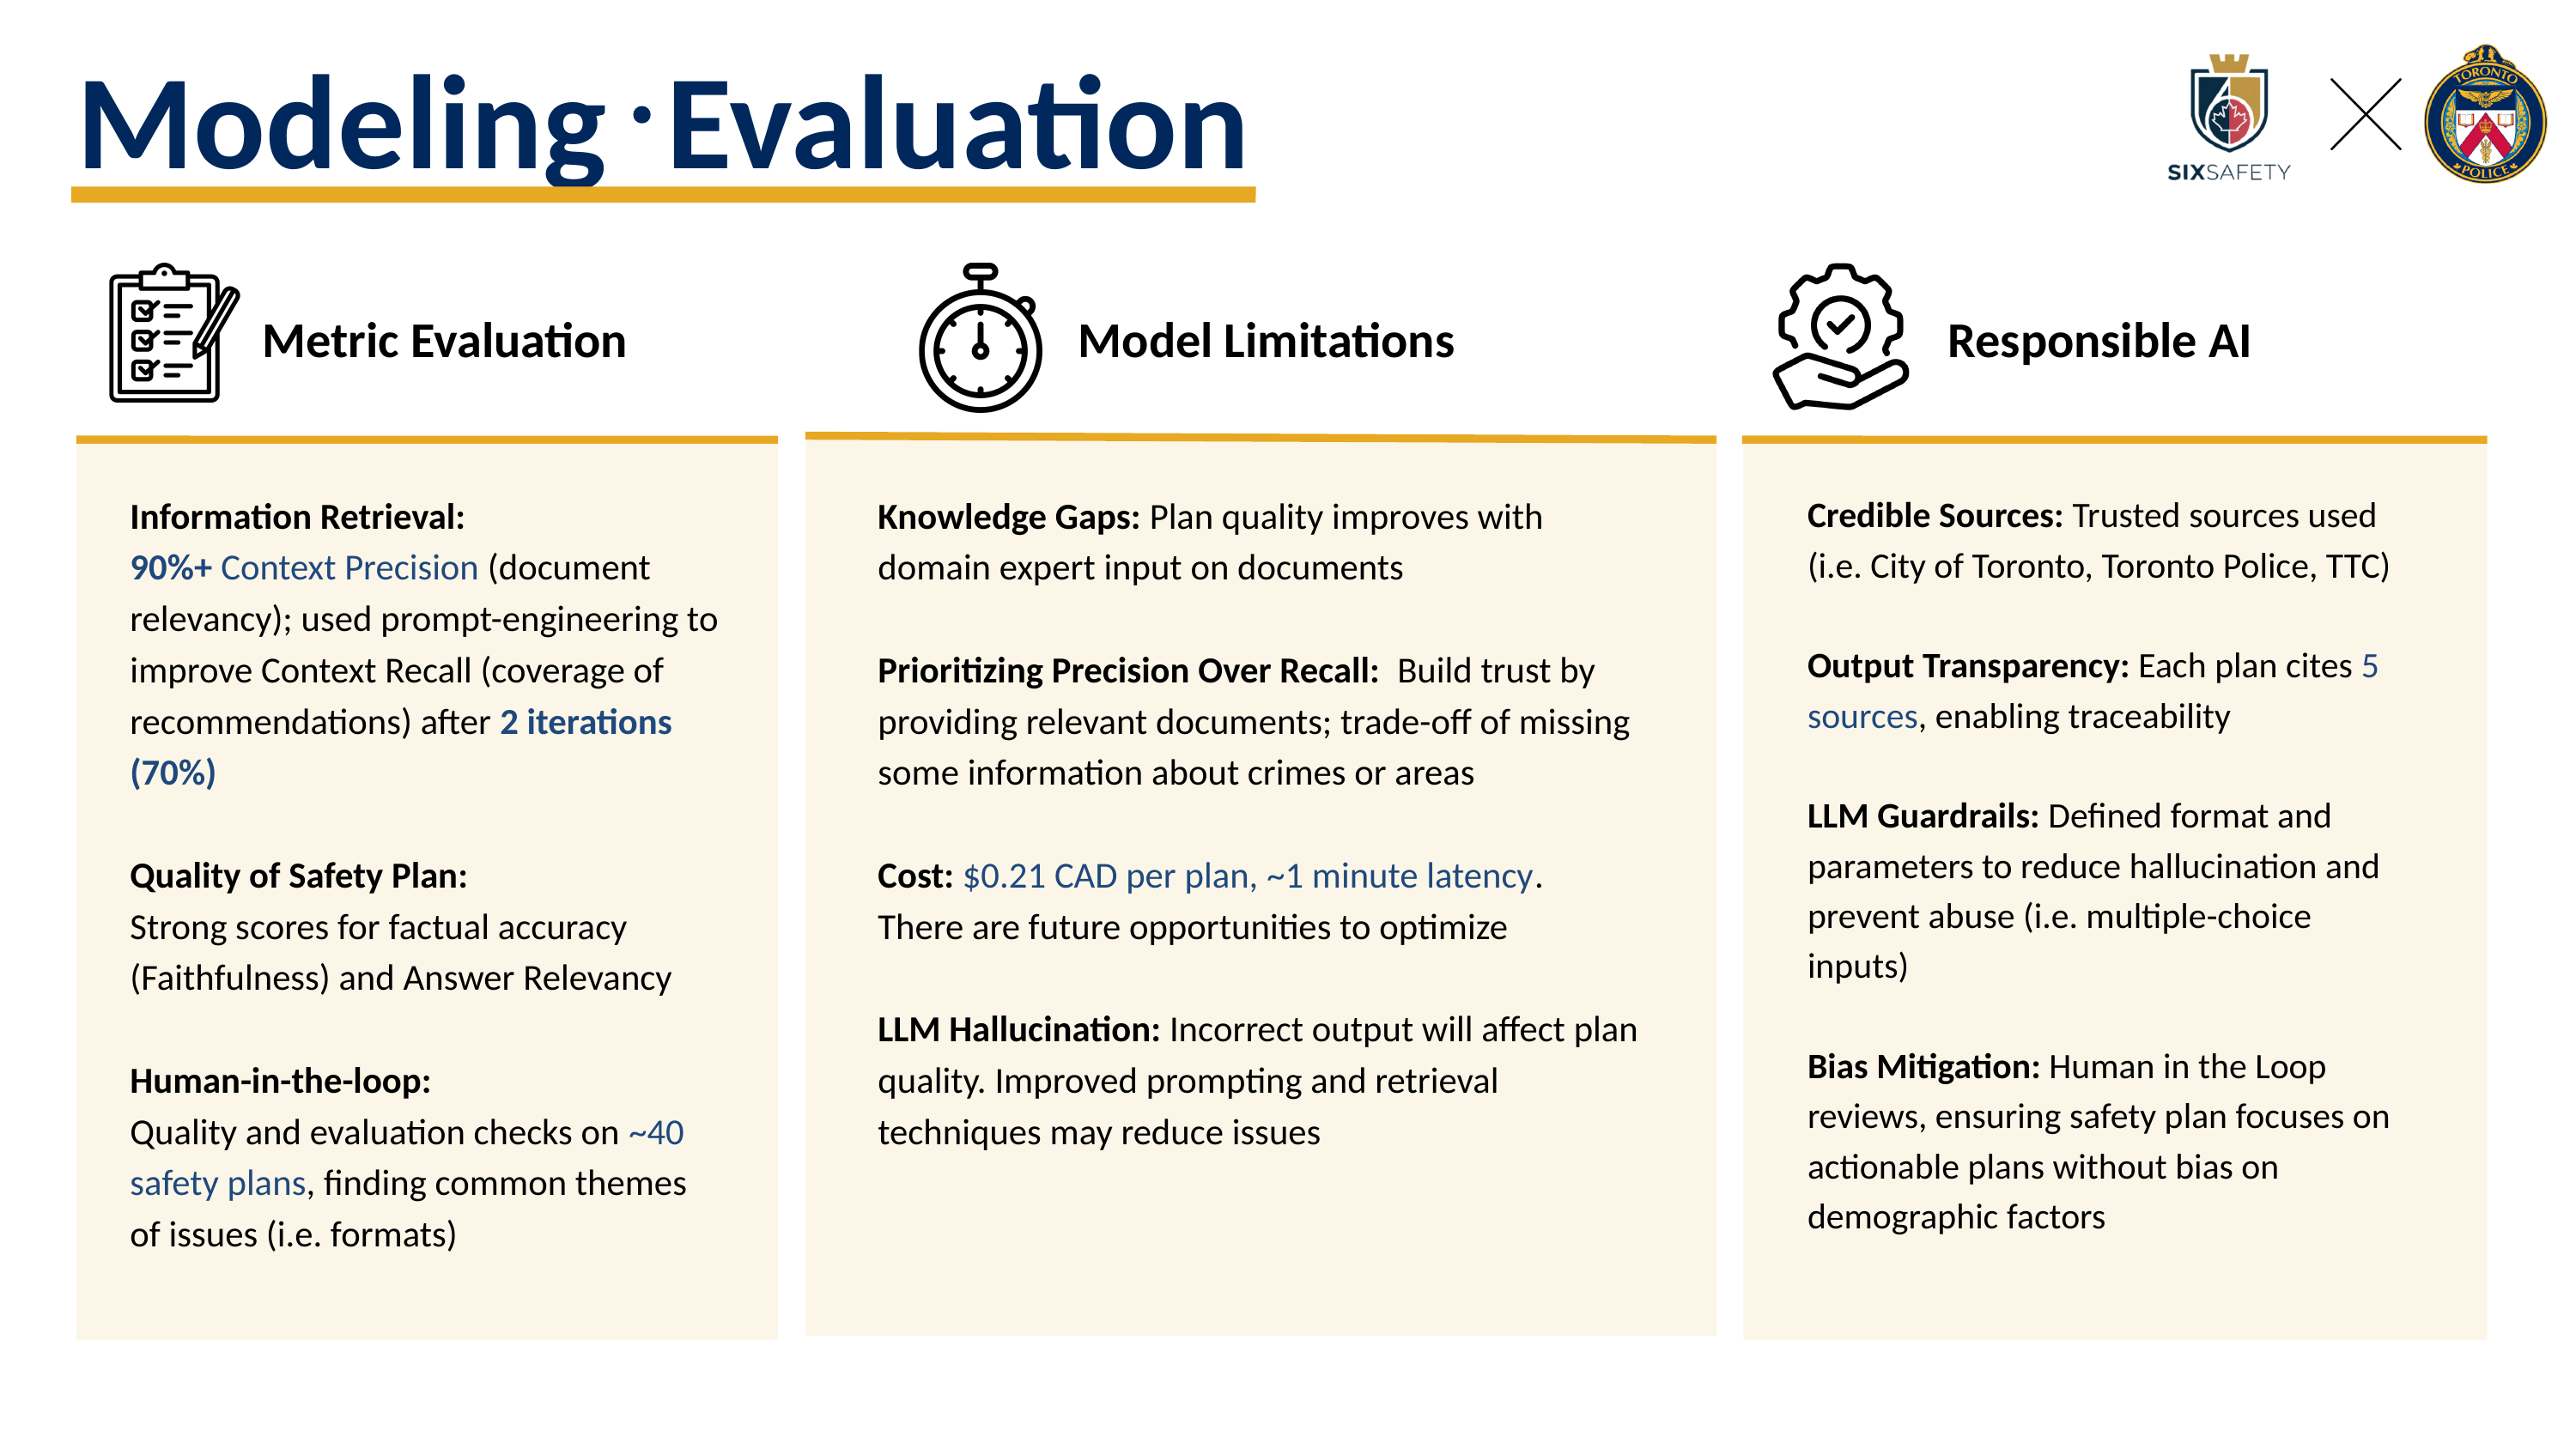

Modeling  Evaluation

Metric Evaluation
Model Limitations
Responsible AI

Information Retrieval:
90%+ Context Precision (document relevancy); used prompt-engineering to improve Context Recall (coverage of recommendations) after 2 iterations (70%)

Quality of Safety Plan:
Strong scores for factual accuracy (Faithfulness) and Answer Relevancy

Human-in-the-loop:
Quality and evaluation checks on ~40 safety plans, finding common themes of issues (i.e. formats)

Knowledge Gaps: Plan quality improves with domain expert input on documents

Prioritizing Precision Over Recall:  Build trust by  providing relevant documents; trade-off of missing some information about crimes or areas

Cost: $0.21 CAD per plan, ~1 minute latency.
There are future opportunities to optimize

LLM Hallucination: Incorrect output will affect plan quality. Improved prompting and retrieval techniques may reduce issues
Credible Sources: Trusted sources used (i.e. City of Toronto, Toronto Police, TTC)

Output Transparency: Each plan cites 5 sources, enabling traceability

LLM Guardrails: Defined format and parameters to reduce hallucination and prevent abuse (i.e. multiple-choice inputs)

Bias Mitigation: Human in the Loop reviews, ensuring safety plan focuses on actionable plans without bias on demographic factors